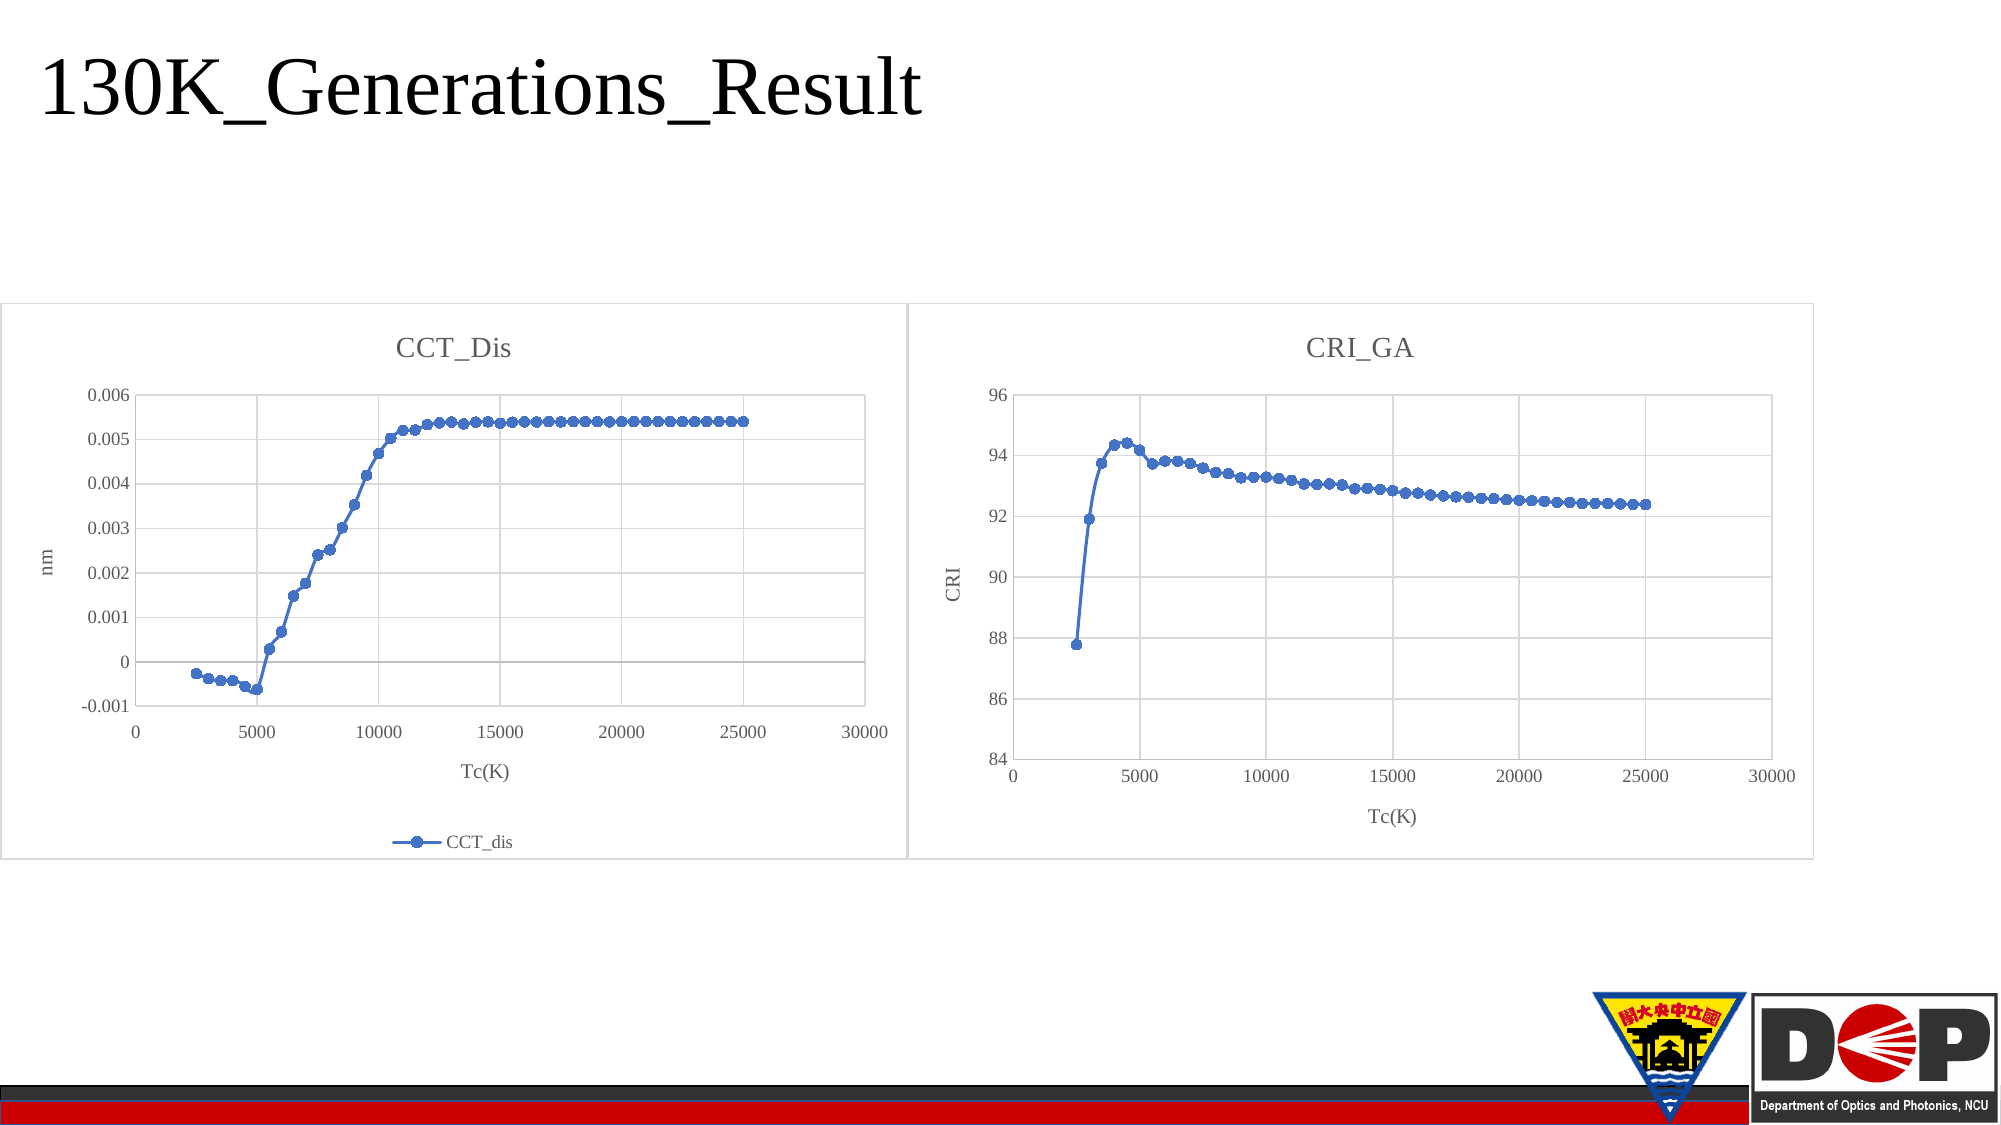

130K_Generations_Result

### Chart: CCT_Dis

| Category | CCT_dis |  |
|---|---|---|

### Chart:

| Category | CRI_GA |
|---|---|